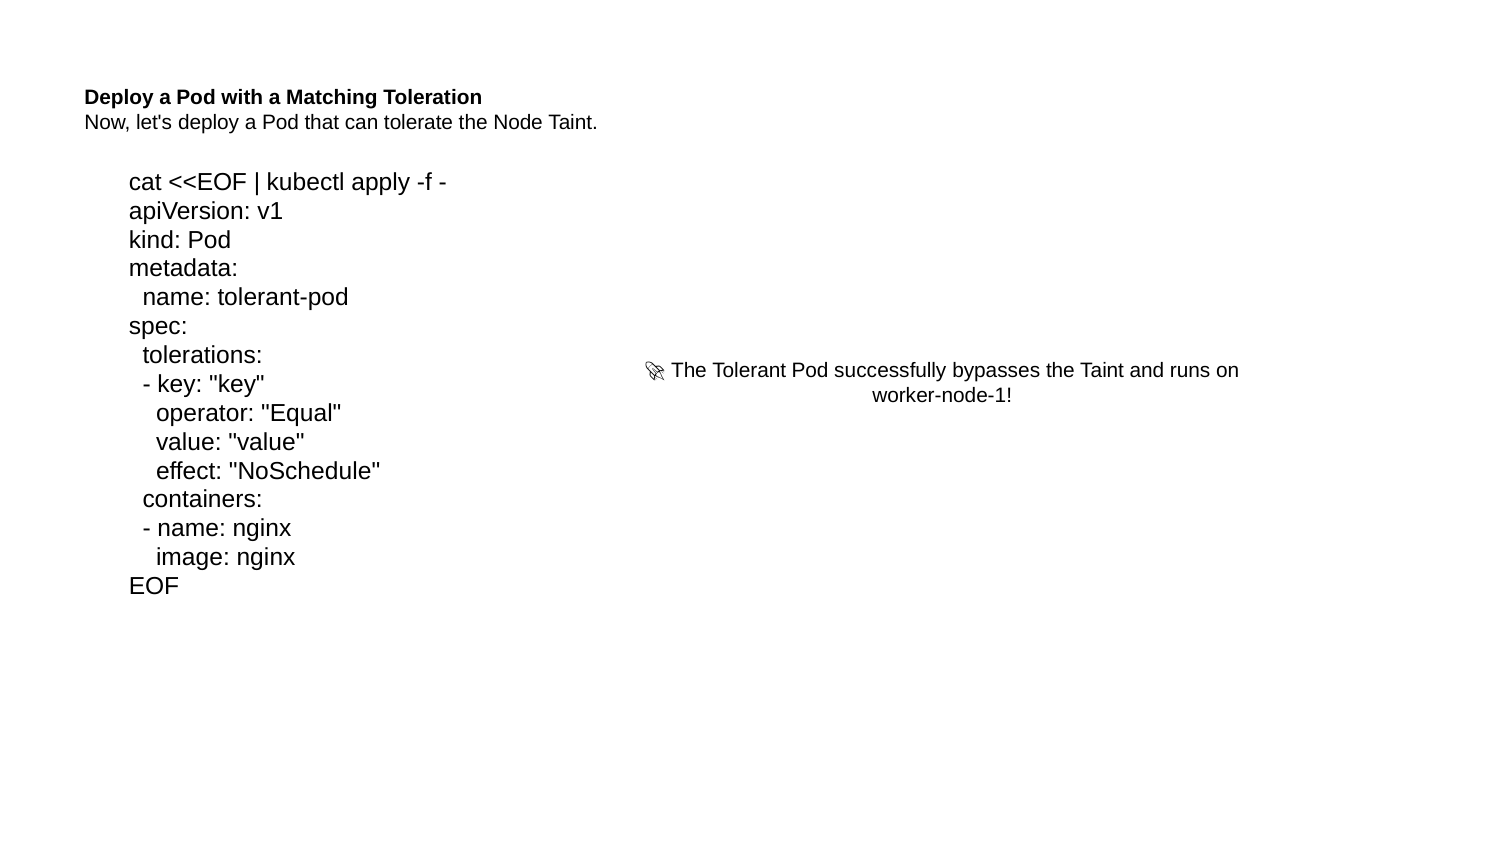

Deploy a Pod with a Matching Toleration
Now, let's deploy a Pod that can tolerate the Node Taint.
cat <<EOF | kubectl apply -f -
apiVersion: v1
kind: Pod
metadata:
  name: tolerant-pod
spec:
  tolerations:
  - key: "key"
    operator: "Equal"
    value: "value"
    effect: "NoSchedule"
  containers:
  - name: nginx
    image: nginx
EOF
🚀 The Tolerant Pod successfully bypasses the Taint and runs on worker-node-1!